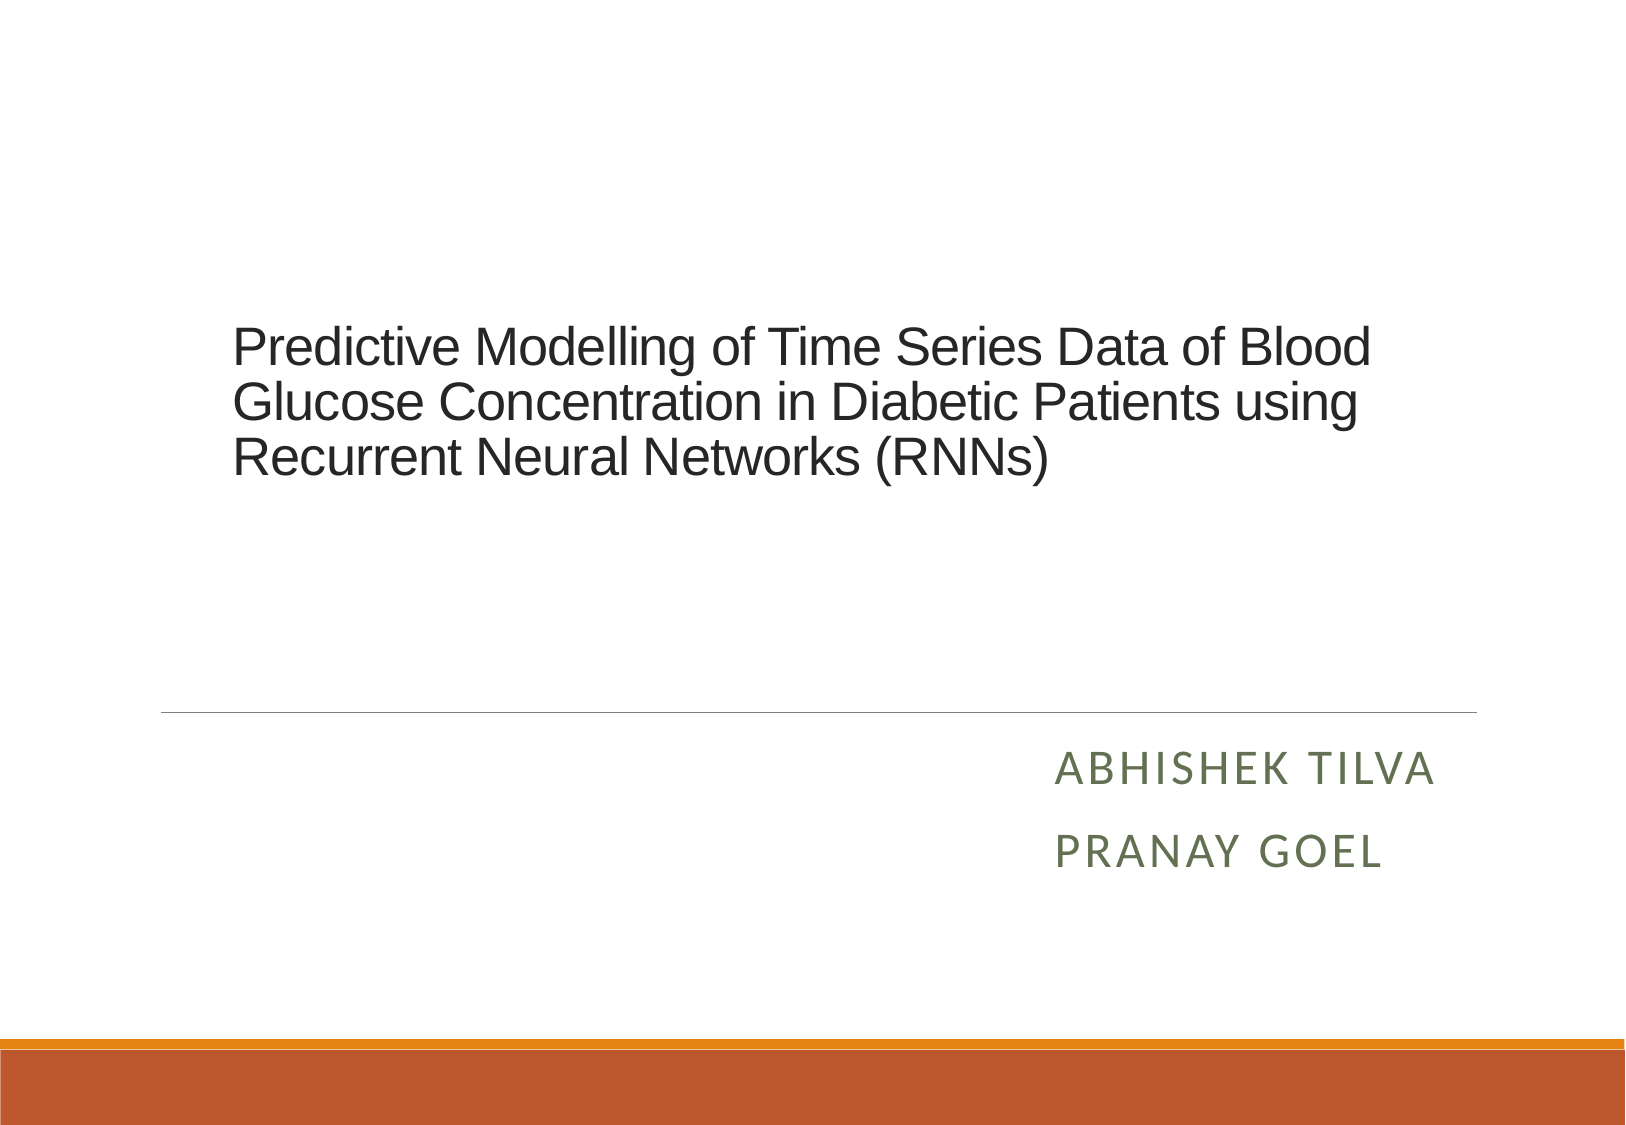

# Predictive Modelling of Time Series Data of Blood Glucose Concentration in Diabetic Patients using Recurrent Neural Networks (RNNs)
Abhishek Tilva
Pranay goel